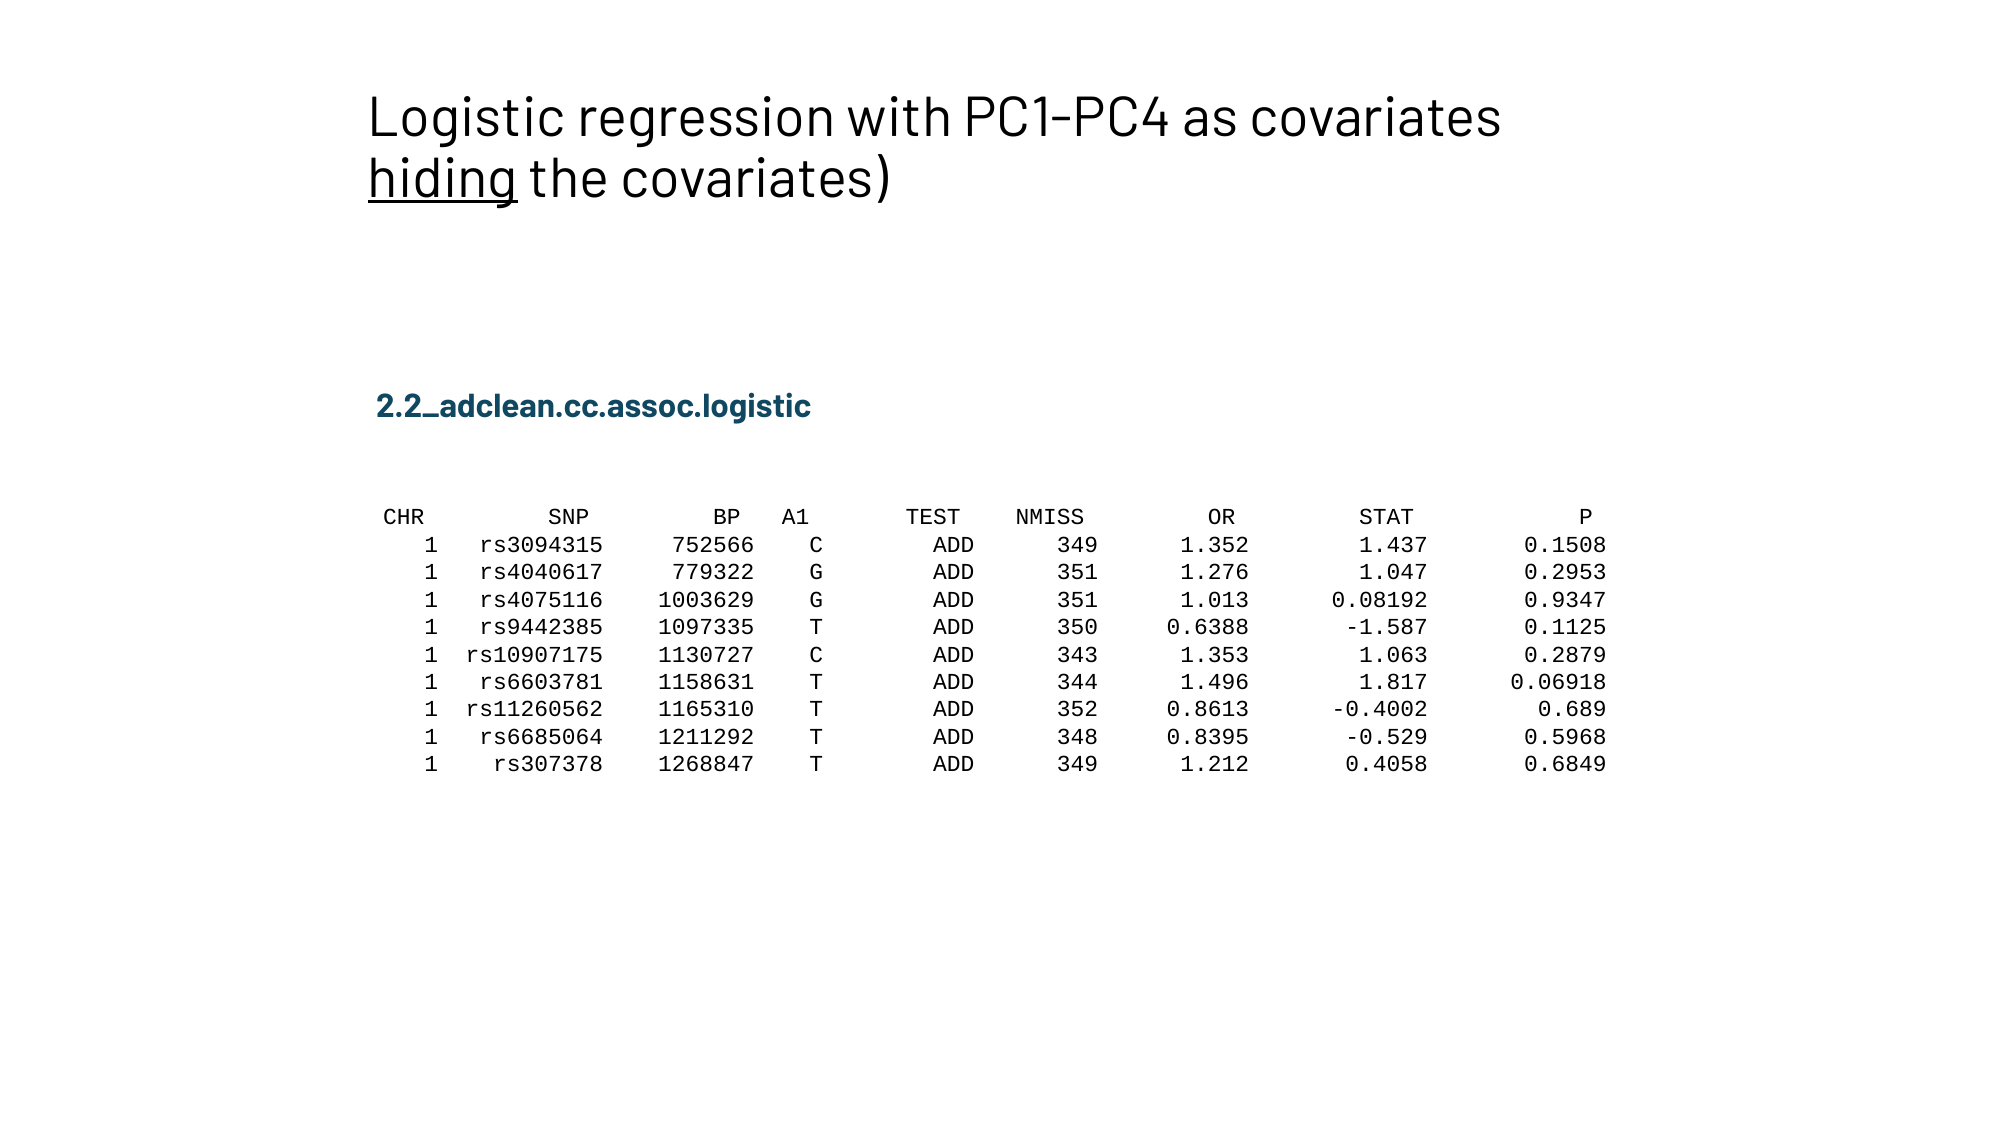

Logistic regression with PC1-PC4 as covariates
hiding the covariates)
2.2_adclean.cc.assoc.logistic
CHR         SNP         BP   A1       TEST    NMISS         OR         STAT            P
   1   rs3094315     752566    C        ADD      349      1.352        1.437       0.1508
   1   rs4040617     779322    G        ADD      351      1.276        1.047       0.2953
   1   rs4075116    1003629    G        ADD      351      1.013      0.08192       0.9347
   1   rs9442385    1097335    T        ADD      350     0.6388       -1.587       0.1125
   1  rs10907175    1130727    C        ADD      343      1.353        1.063       0.2879
   1   rs6603781    1158631    T        ADD      344      1.496        1.817      0.06918
   1  rs11260562    1165310    T        ADD      352     0.8613      -0.4002        0.689
   1   rs6685064    1211292    T        ADD      348     0.8395       -0.529       0.5968
   1    rs307378    1268847    T        ADD      349      1.212       0.4058       0.6849